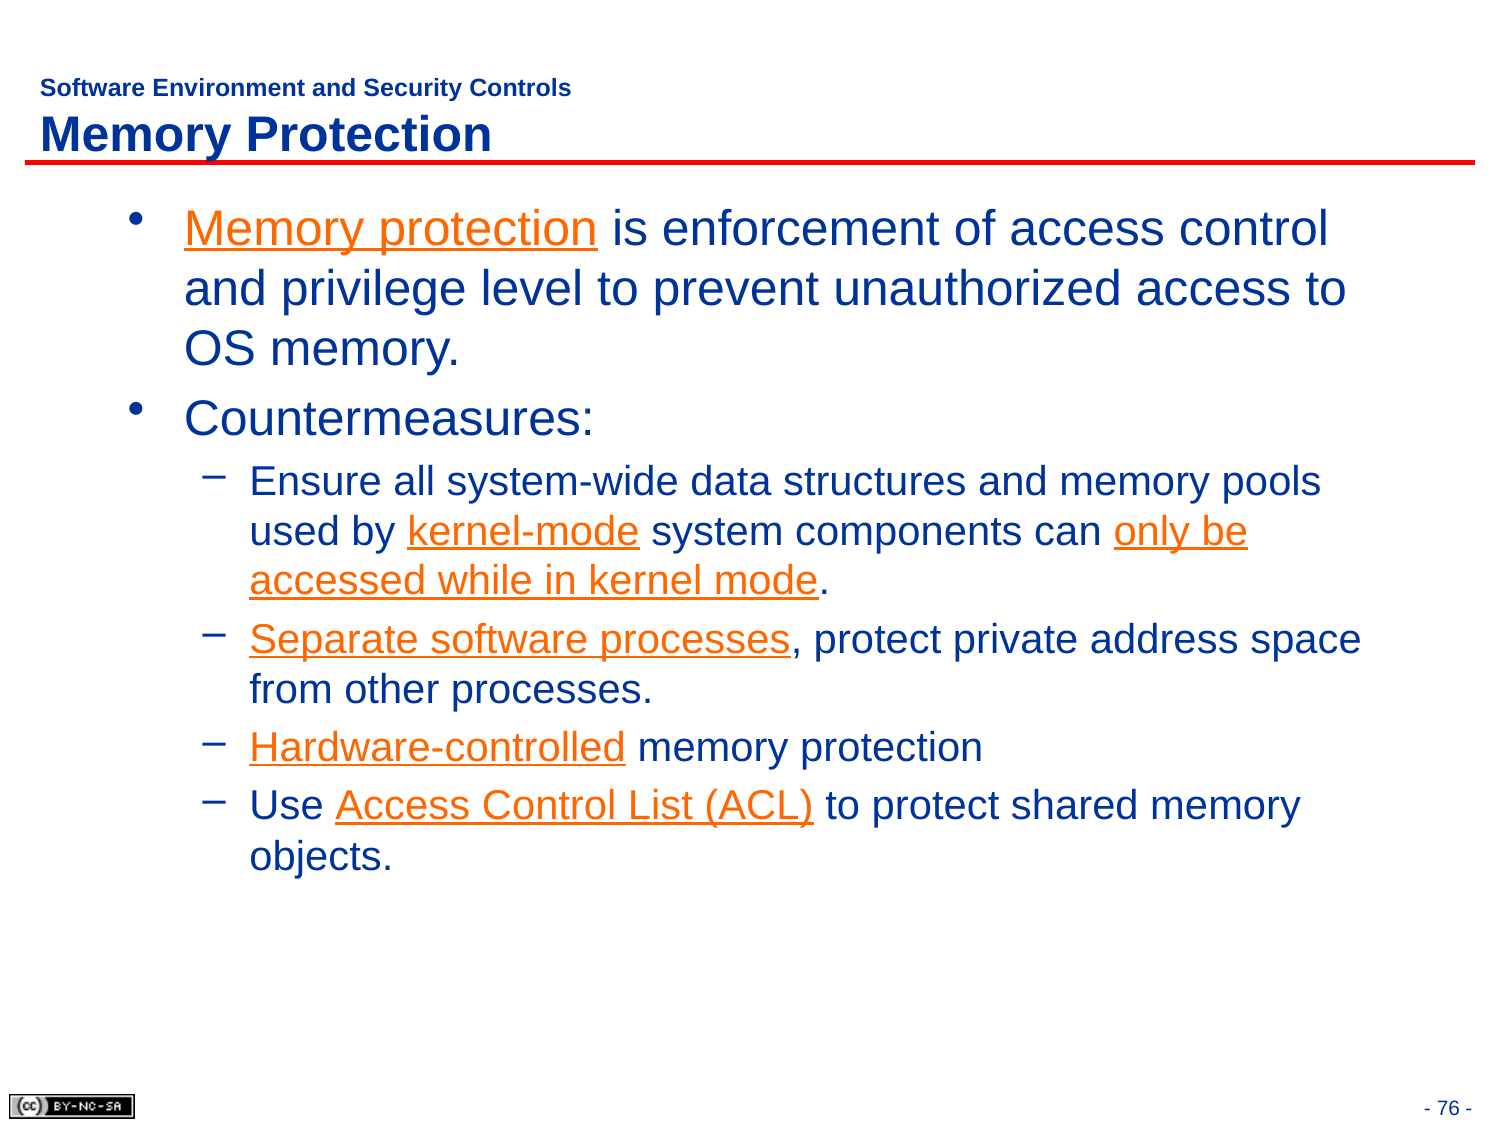

# Software Environment and Security Controls Memory Protection
Memory protection is enforcement of access control and privilege level to prevent unauthorized access to OS memory.
Countermeasures:
Ensure all system-wide data structures and memory pools used by kernel-mode system components can only be accessed while in kernel mode.
Separate software processes, protect private address space from other processes.
Hardware-controlled memory protection
Use Access Control List (ACL) to protect shared memory objects.
- 76 -